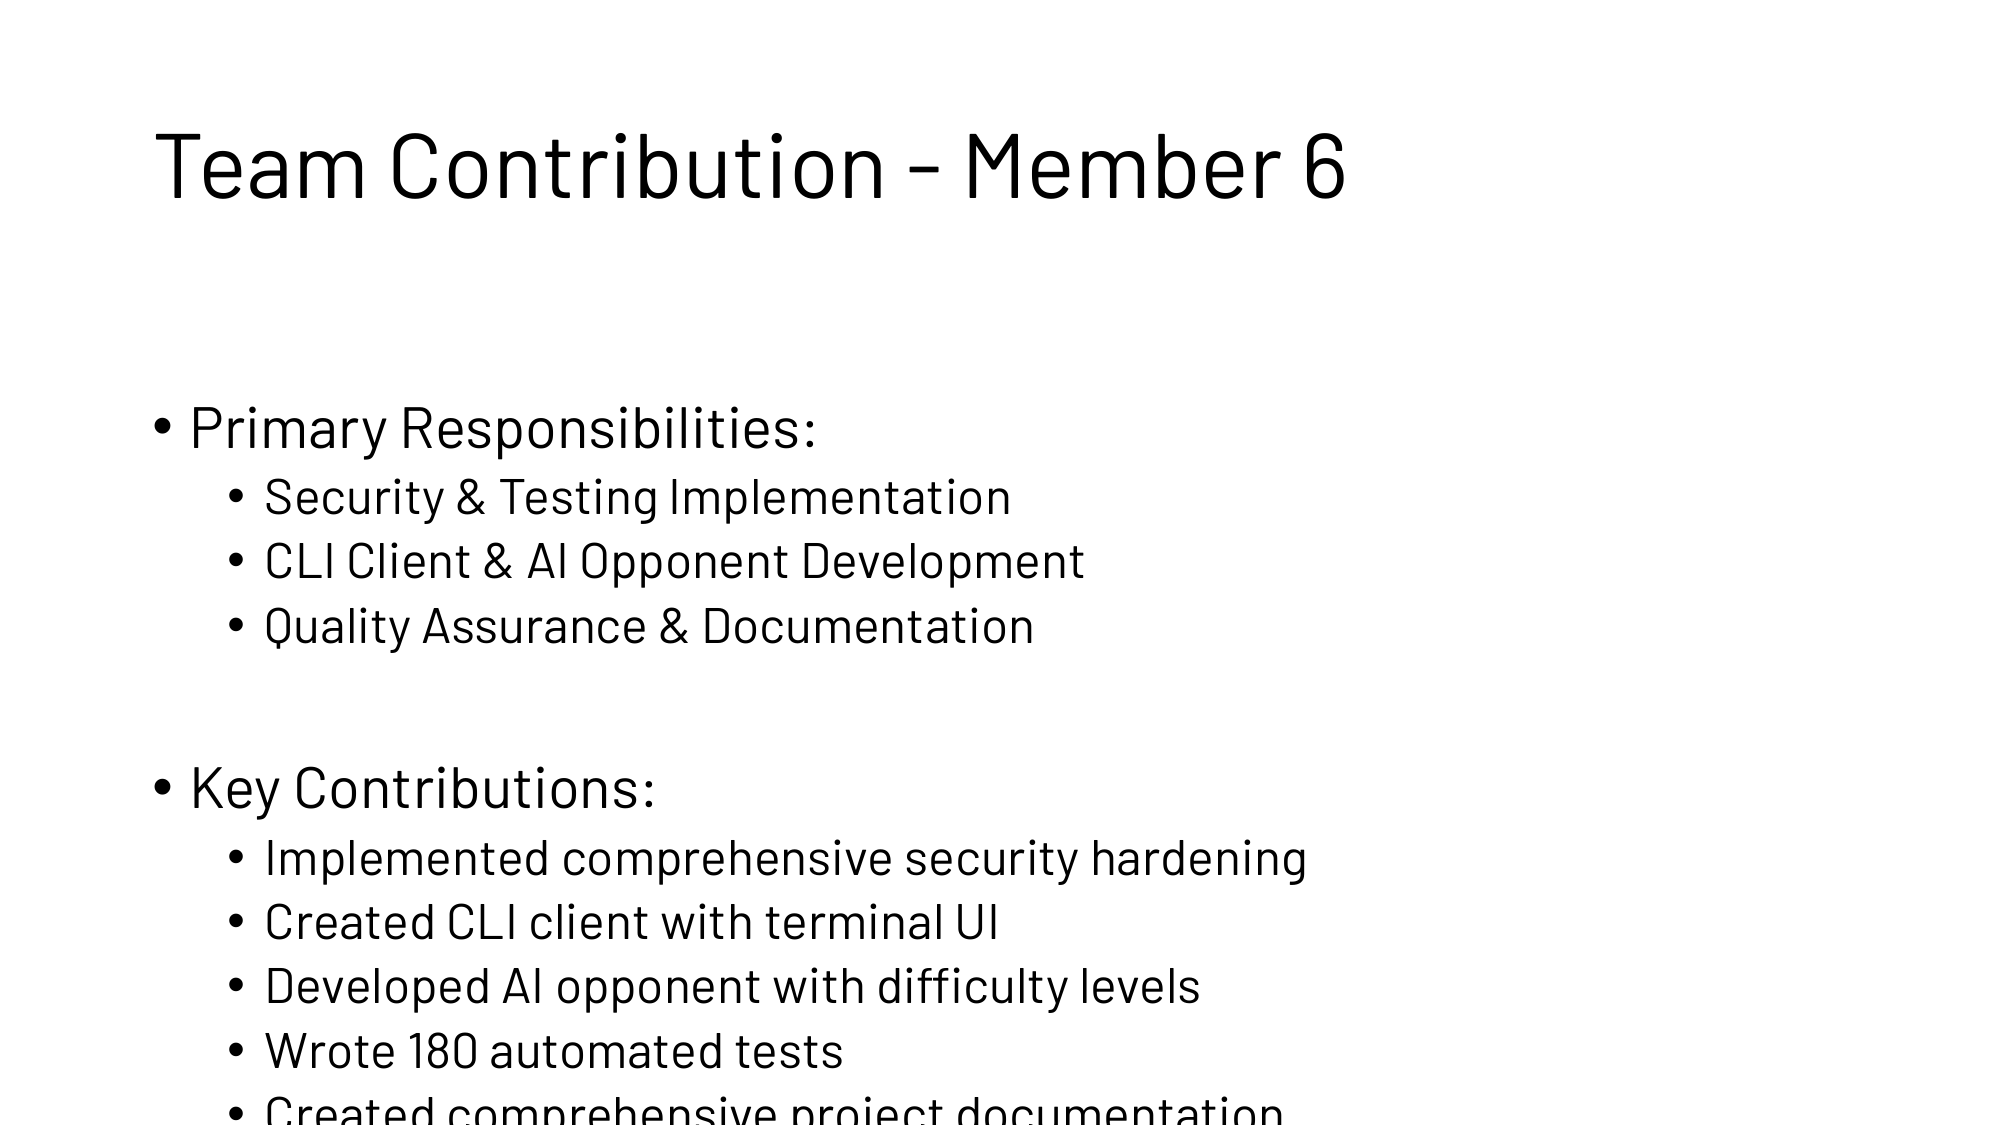

# Team Contribution - Member 6

Primary Responsibilities:
Security & Testing Implementation
CLI Client & AI Opponent Development
Quality Assurance & Documentation

Key Contributions:
Implemented comprehensive security hardening
Created CLI client with terminal UI
Developed AI opponent with difficulty levels
Wrote 180 automated tests
Created comprehensive project documentation

Code Delivered:
cli-client/ (Complete CLI application ~1500 LOC)
AI opponent implementation (~800 LOC)
Test suites (180 tests total)
Security configuration (WAF rules, headers)

Technologies Used:
Node.js TypeScript, Terminal UI, Jest/Mocha testing, ModSecurity

Can Demonstrate:
CLI client gameplay
AI opponent vs player matches
Test execution and coverage reports
Security features (2FA, GDPR compliance)